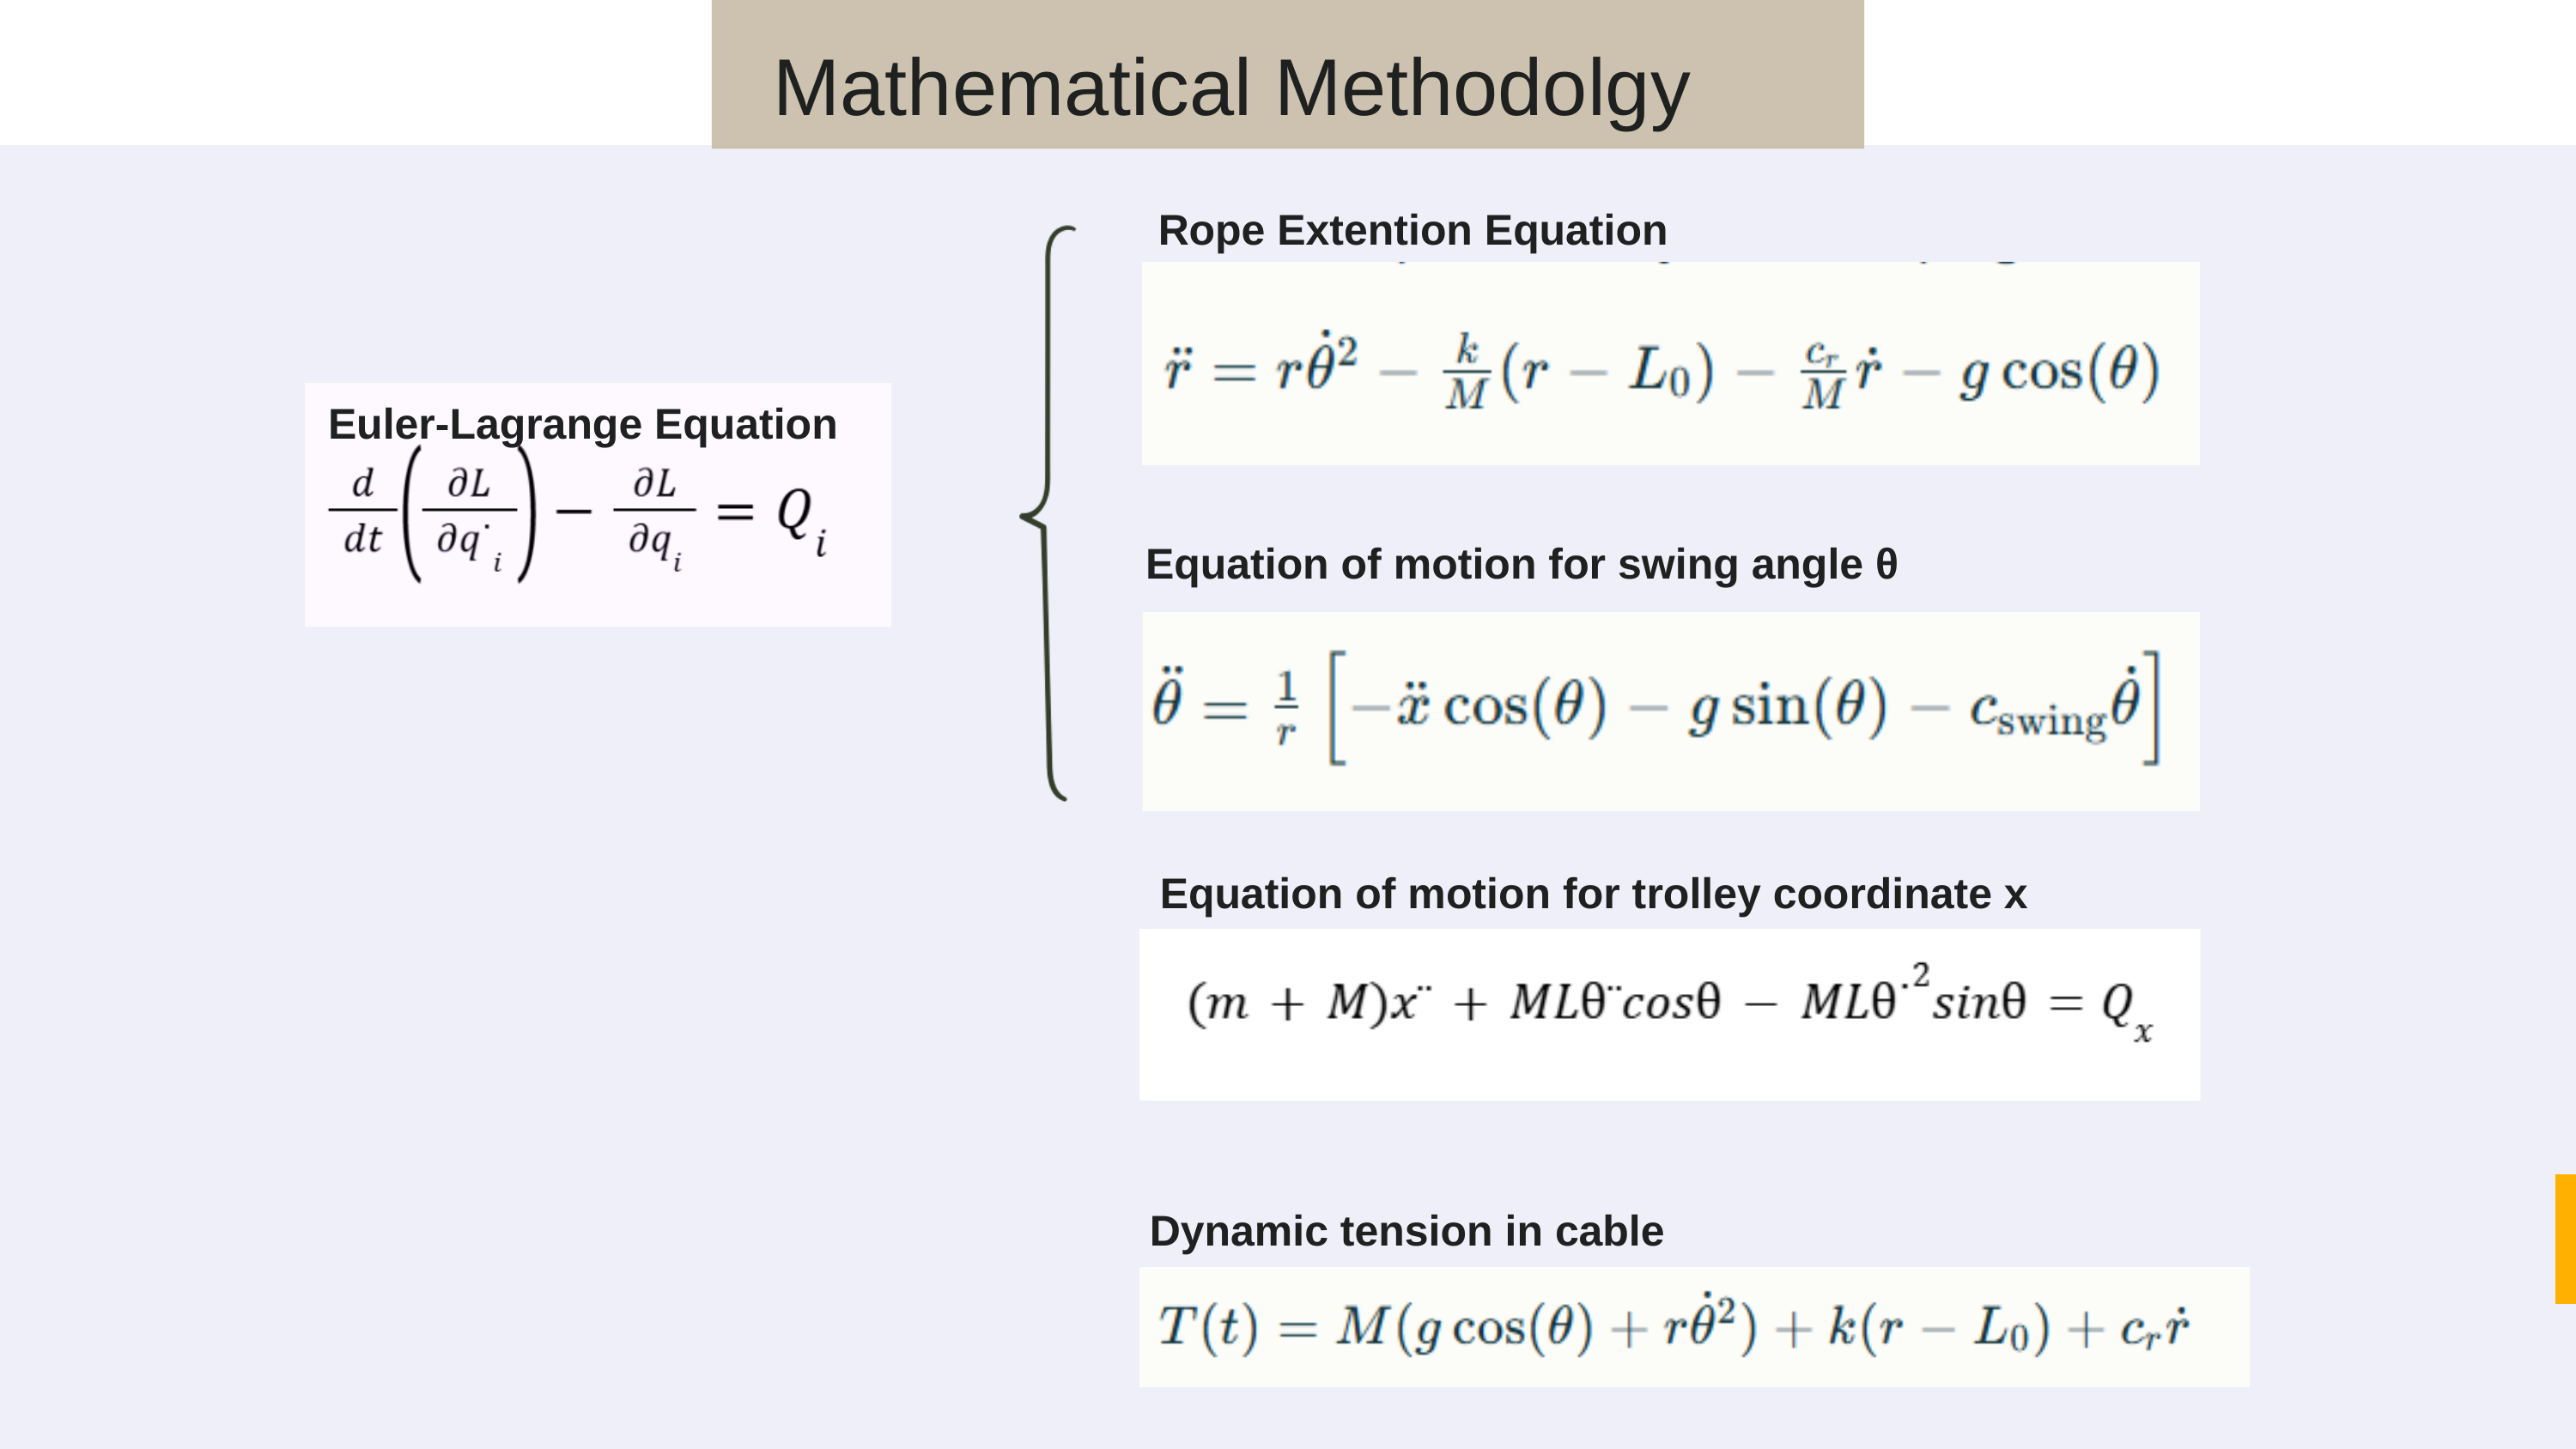

Mathematical Methodolgy
Rope Extention Equation

Euler-Lagrange Equation
Equation of motion for swing angle θ

Equation of motion for trolley coordinate x

Dynamic tension in cable